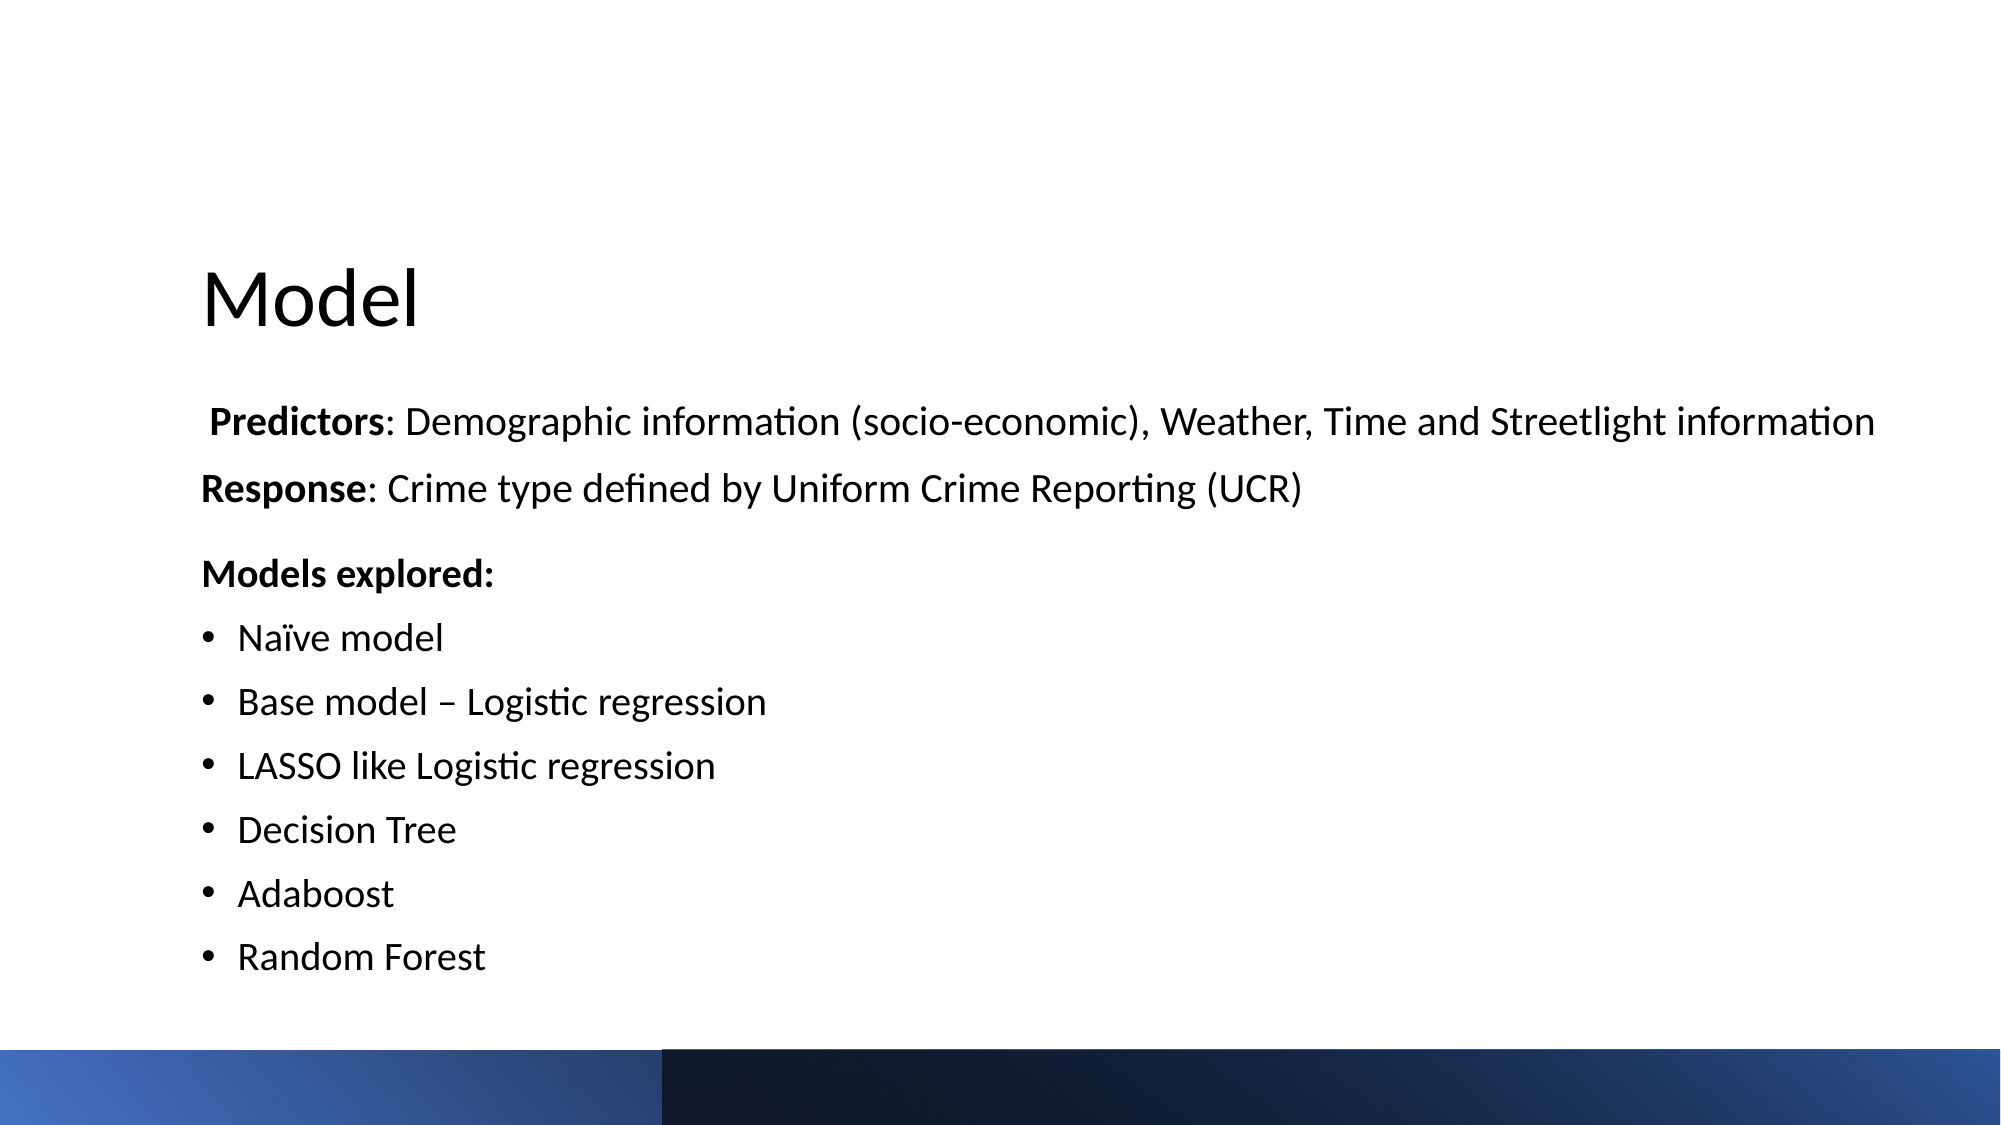

# Model
Predictors: Demographic information (socio-economic), Weather, Time and Streetlight information
Response: Crime type defined by Uniform Crime Reporting (UCR)
Models explored:
Naïve model
Base model – Logistic regression
LASSO like Logistic regression
Decision Tree
Adaboost
Random Forest